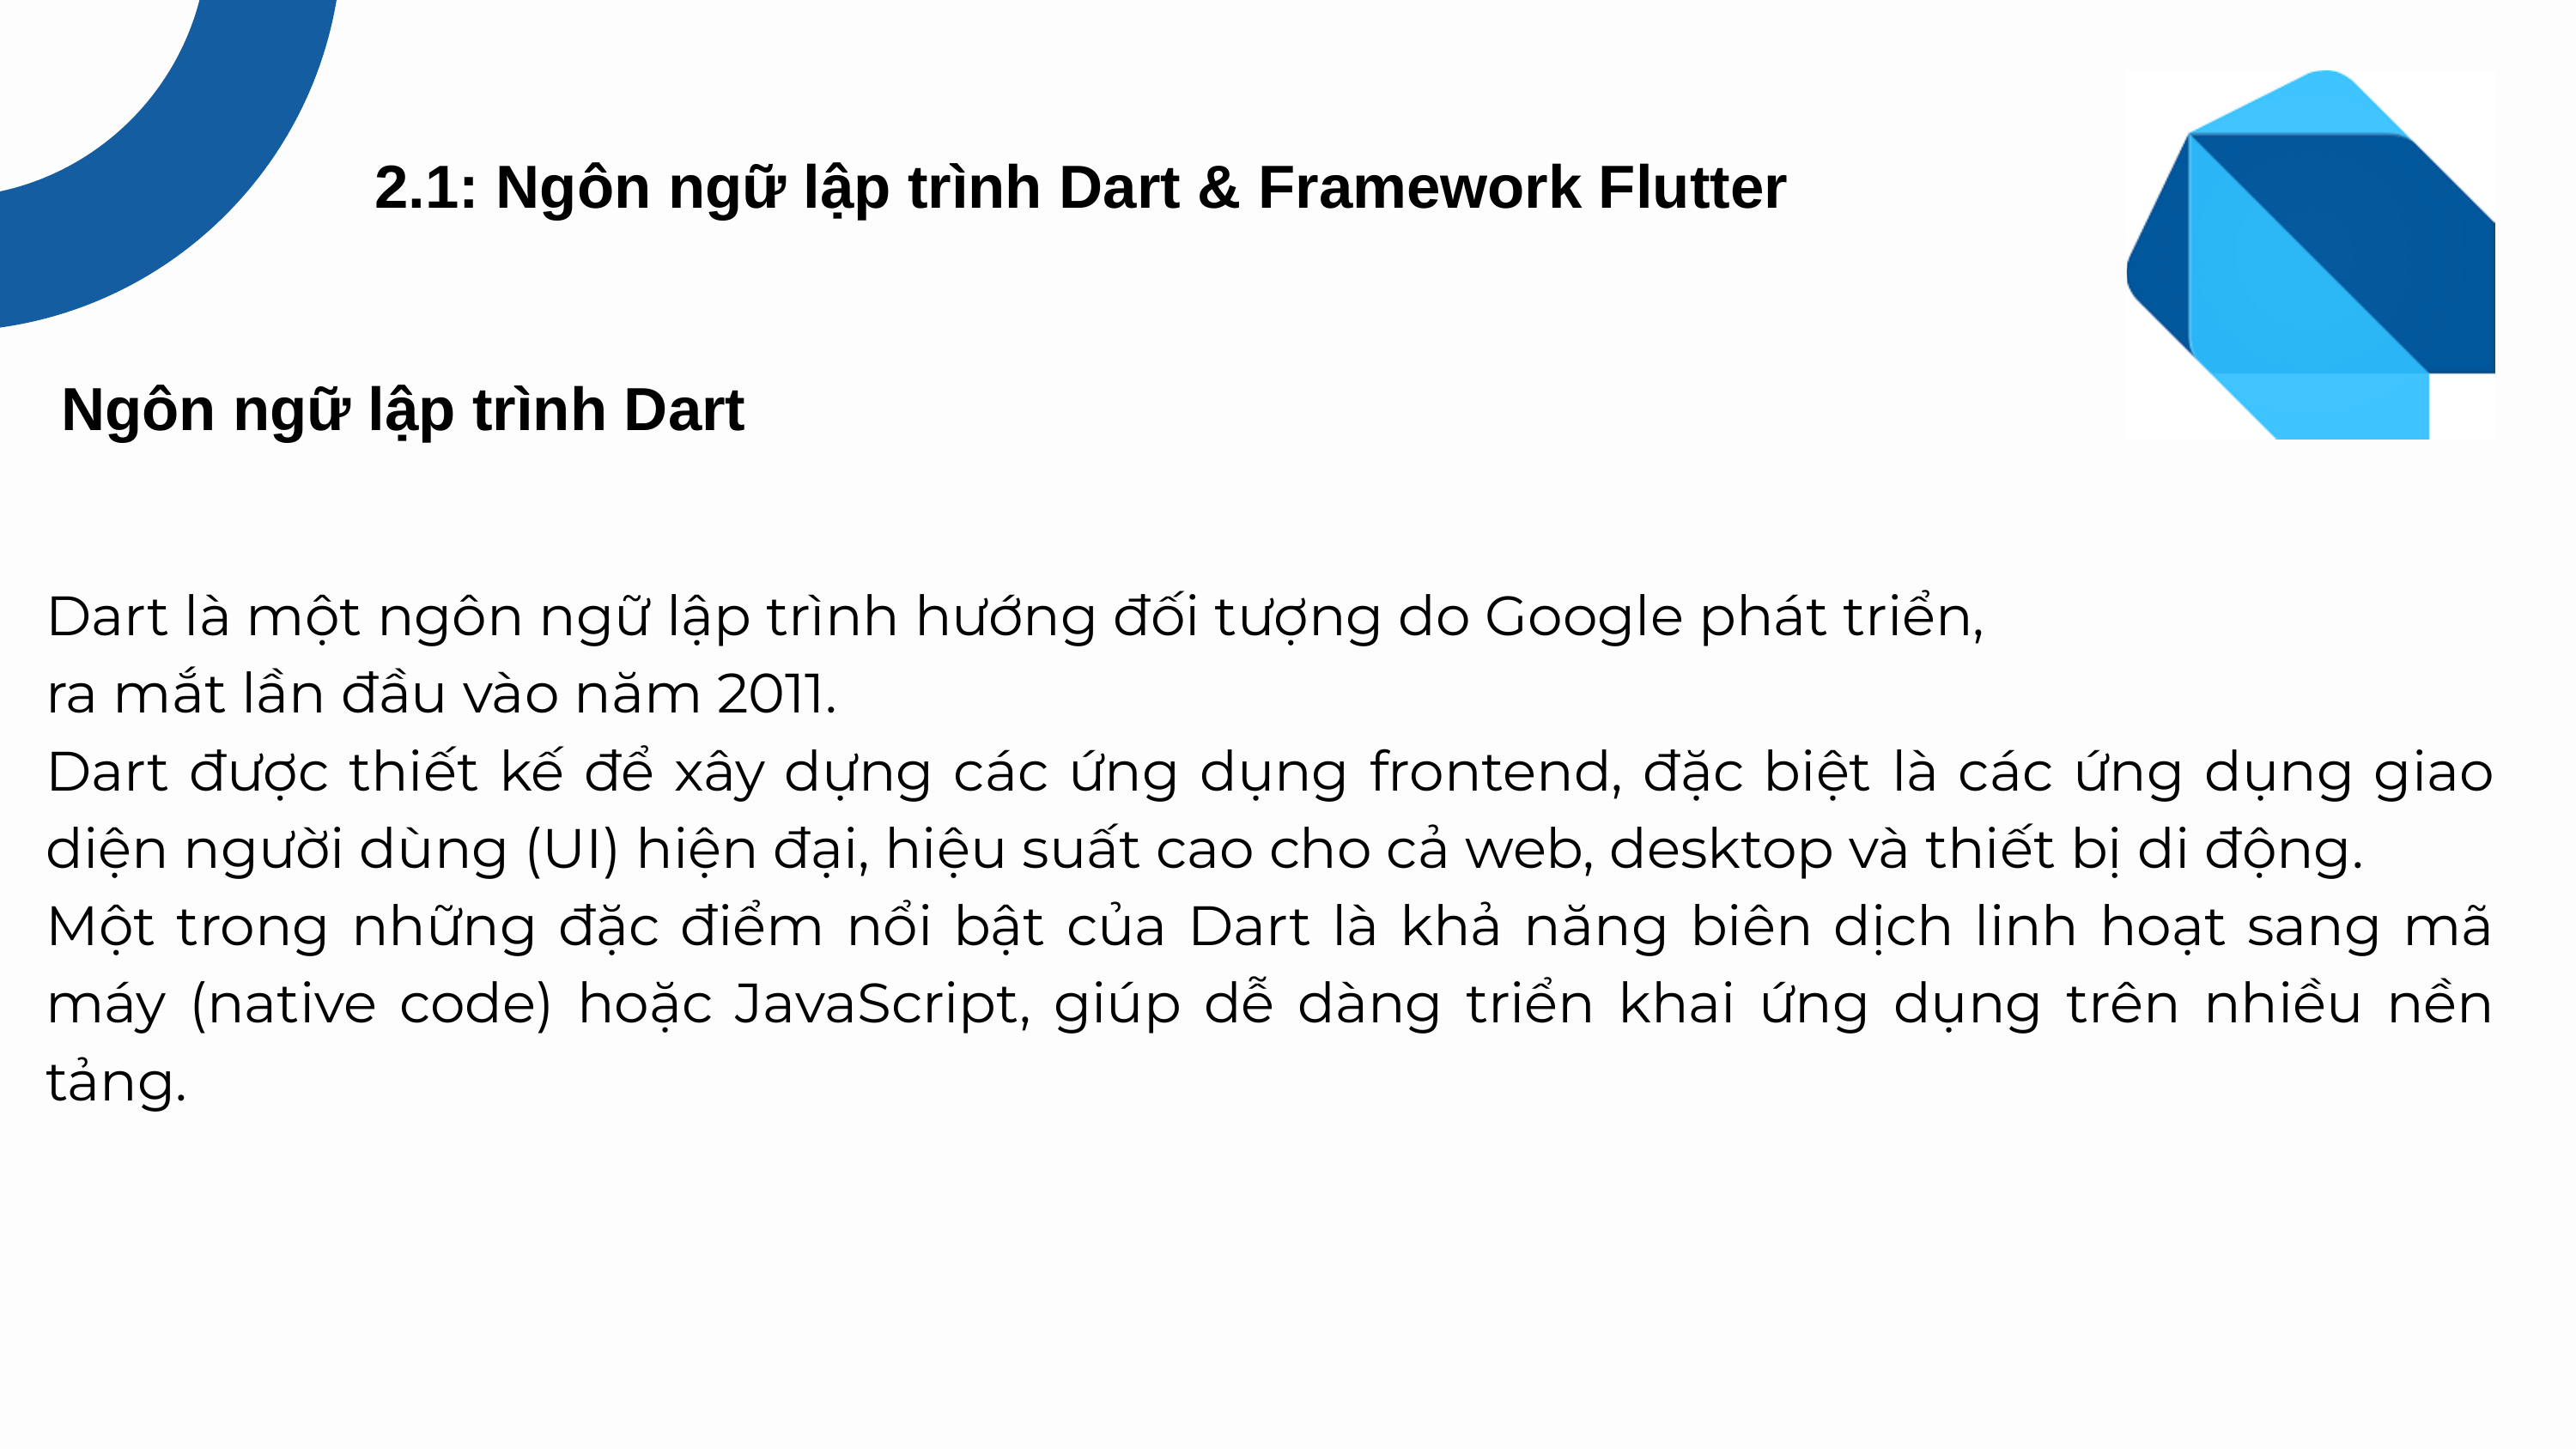

2.1: Ngôn ngữ lập trình Dart & Framework Flutter
Ngôn ngữ lập trình Dart
Dart là một ngôn ngữ lập trình hướng đối tượng do Google phát triển,
ra mắt lần đầu vào năm 2011.
Dart được thiết kế để xây dựng các ứng dụng frontend, đặc biệt là các ứng dụng giao diện người dùng (UI) hiện đại, hiệu suất cao cho cả web, desktop và thiết bị di động.
Một trong những đặc điểm nổi bật của Dart là khả năng biên dịch linh hoạt sang mã máy (native code) hoặc JavaScript, giúp dễ dàng triển khai ứng dụng trên nhiều nền tảng.